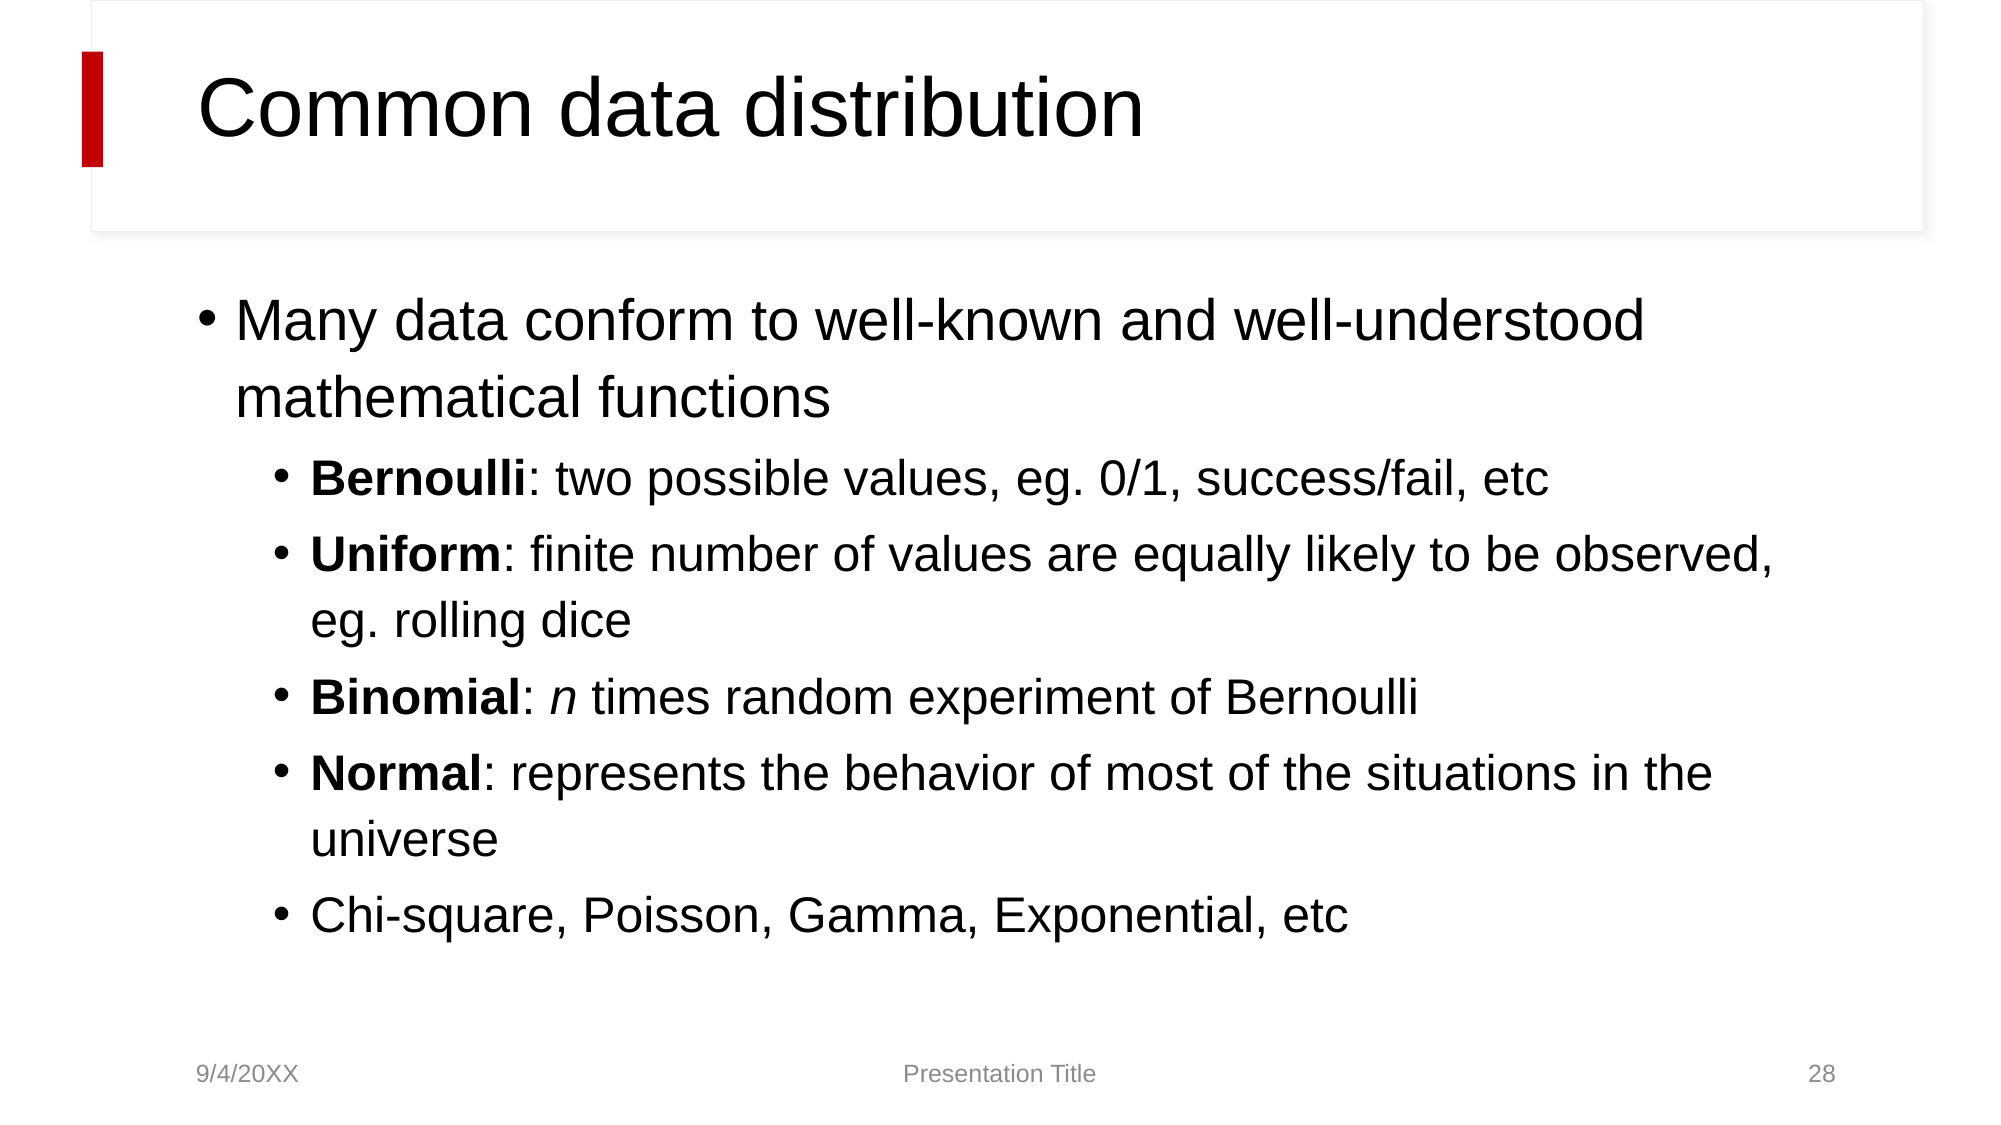

# Common data distribution
Many data conform to well-known and well-understood mathematical functions
Bernoulli: two possible values, eg. 0/1, success/fail, etc
Uniform: finite number of values are equally likely to be observed, eg. rolling dice
Binomial: n times random experiment of Bernoulli
Normal: represents the behavior of most of the situations in the universe
Chi-square, Poisson, Gamma, Exponential, etc
9/4/20XX
Presentation Title
28